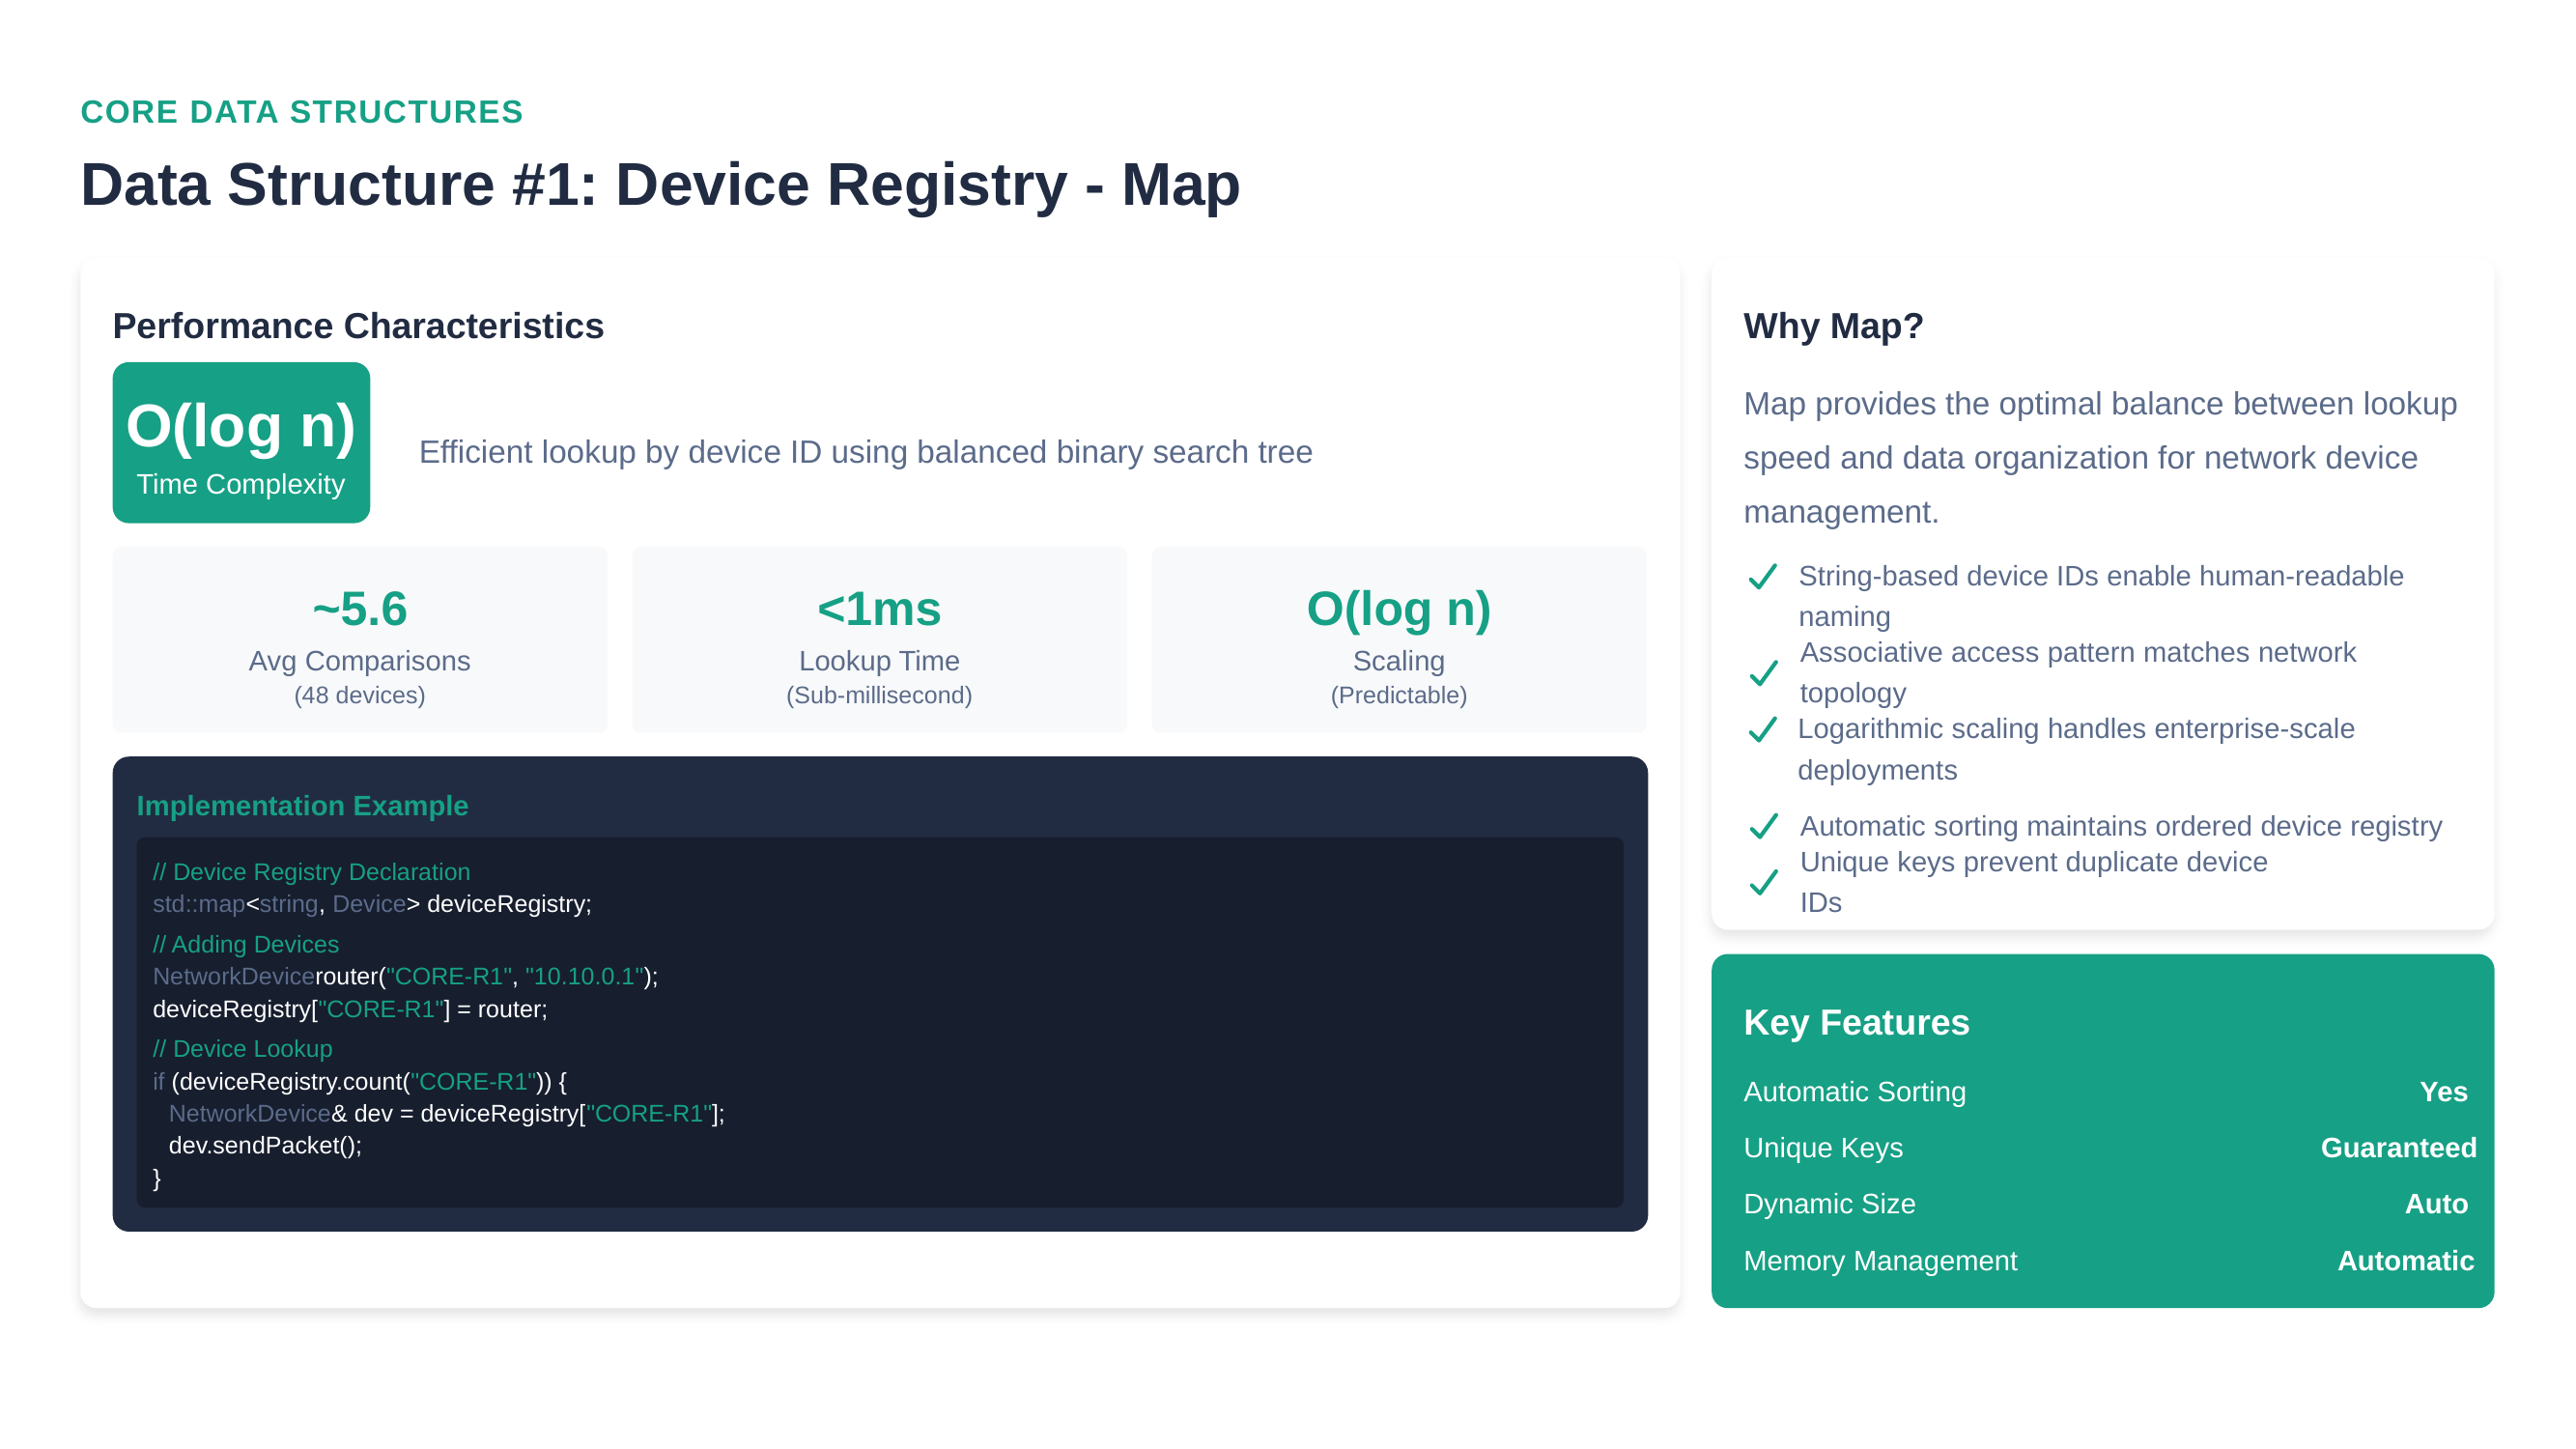

CORE DATA STRUCTURES
Data Structure #1: Device Registry - Map

Performance Characteristics
Why Map?

Map provides the optimal balance between lookup speed and data organization for network device management.
O(log n)
Efficient lookup by device ID using balanced binary search tree
Time Complexity

String-based device IDs enable human-readable naming

~5.6
<1ms
O(log n)
Avg Comparisons
Lookup Time
Scaling
Associative access pattern matches network topology

(48 devices)
(Sub-millisecond)
(Predictable)
Logarithmic scaling handles enterprise-scale deployments

Implementation Example
Automatic sorting maintains ordered device registry

// Device Registry Declaration
Unique keys prevent duplicate device IDs

std::map<string, Device> deviceRegistry;
// Adding Devices

NetworkDevicerouter("CORE-R1", "10.10.0.1");
Key Features
deviceRegistry["CORE-R1"] = router;
// Device Lookup
if (deviceRegistry.count("CORE-R1")) {
Automatic Sorting
Yes
NetworkDevice& dev = deviceRegistry["CORE-R1"];
Unique Keys
Guaranteed
dev.sendPacket();
}
Dynamic Size
Auto
Memory Management
Automatic